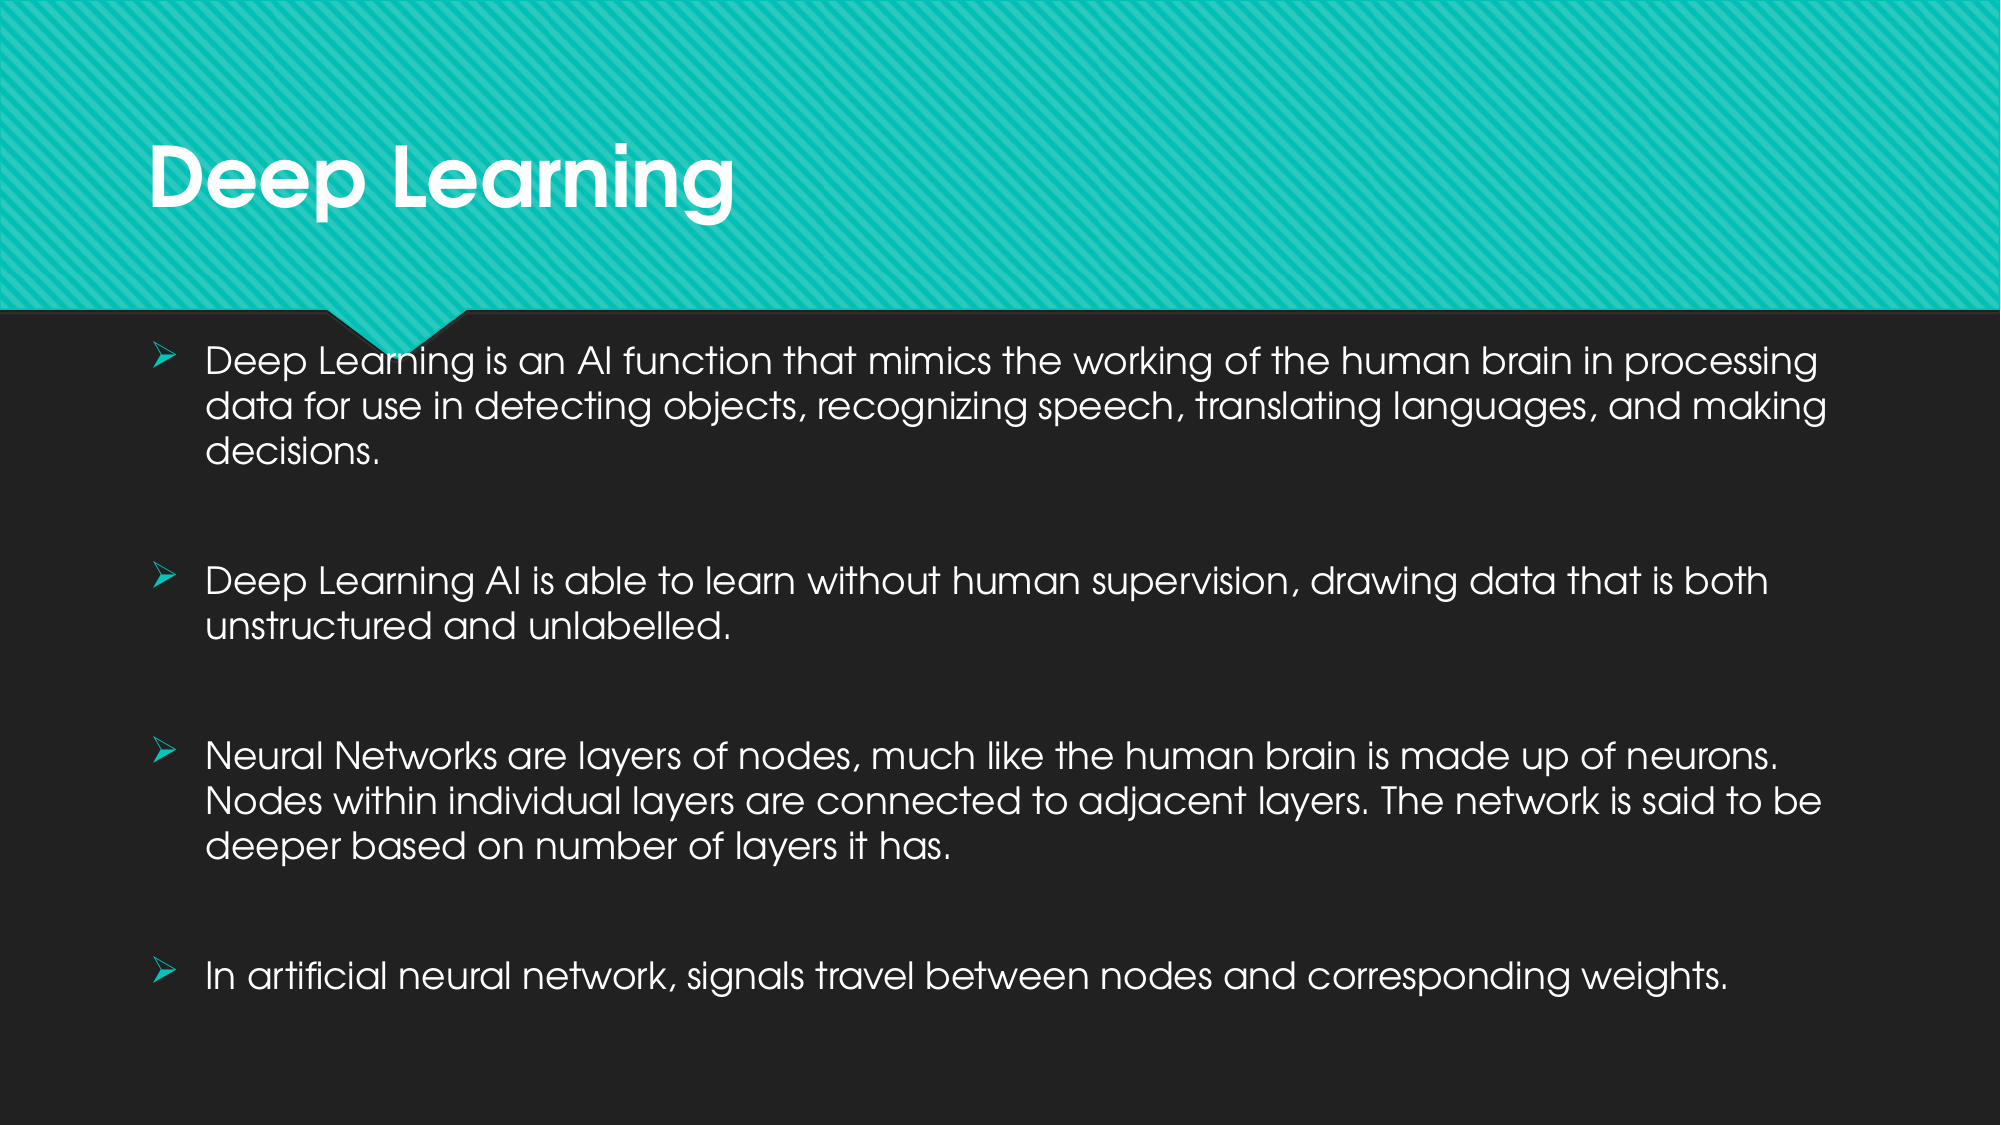

Deep Learning
Deep Learning is an AI function that mimics the working of the human brain in processing data for use in detecting objects, recognizing speech, translating languages, and making decisions.

Deep Learning AI is able to learn without human supervision, drawing data that is both unstructured and unlabelled.

Neural Networks are layers of nodes, much like the human brain is made up of neurons. Nodes within individual layers are connected to adjacent layers. The network is said to be deeper based on number of layers it has.

In artificial neural network, signals travel between nodes and corresponding weights.